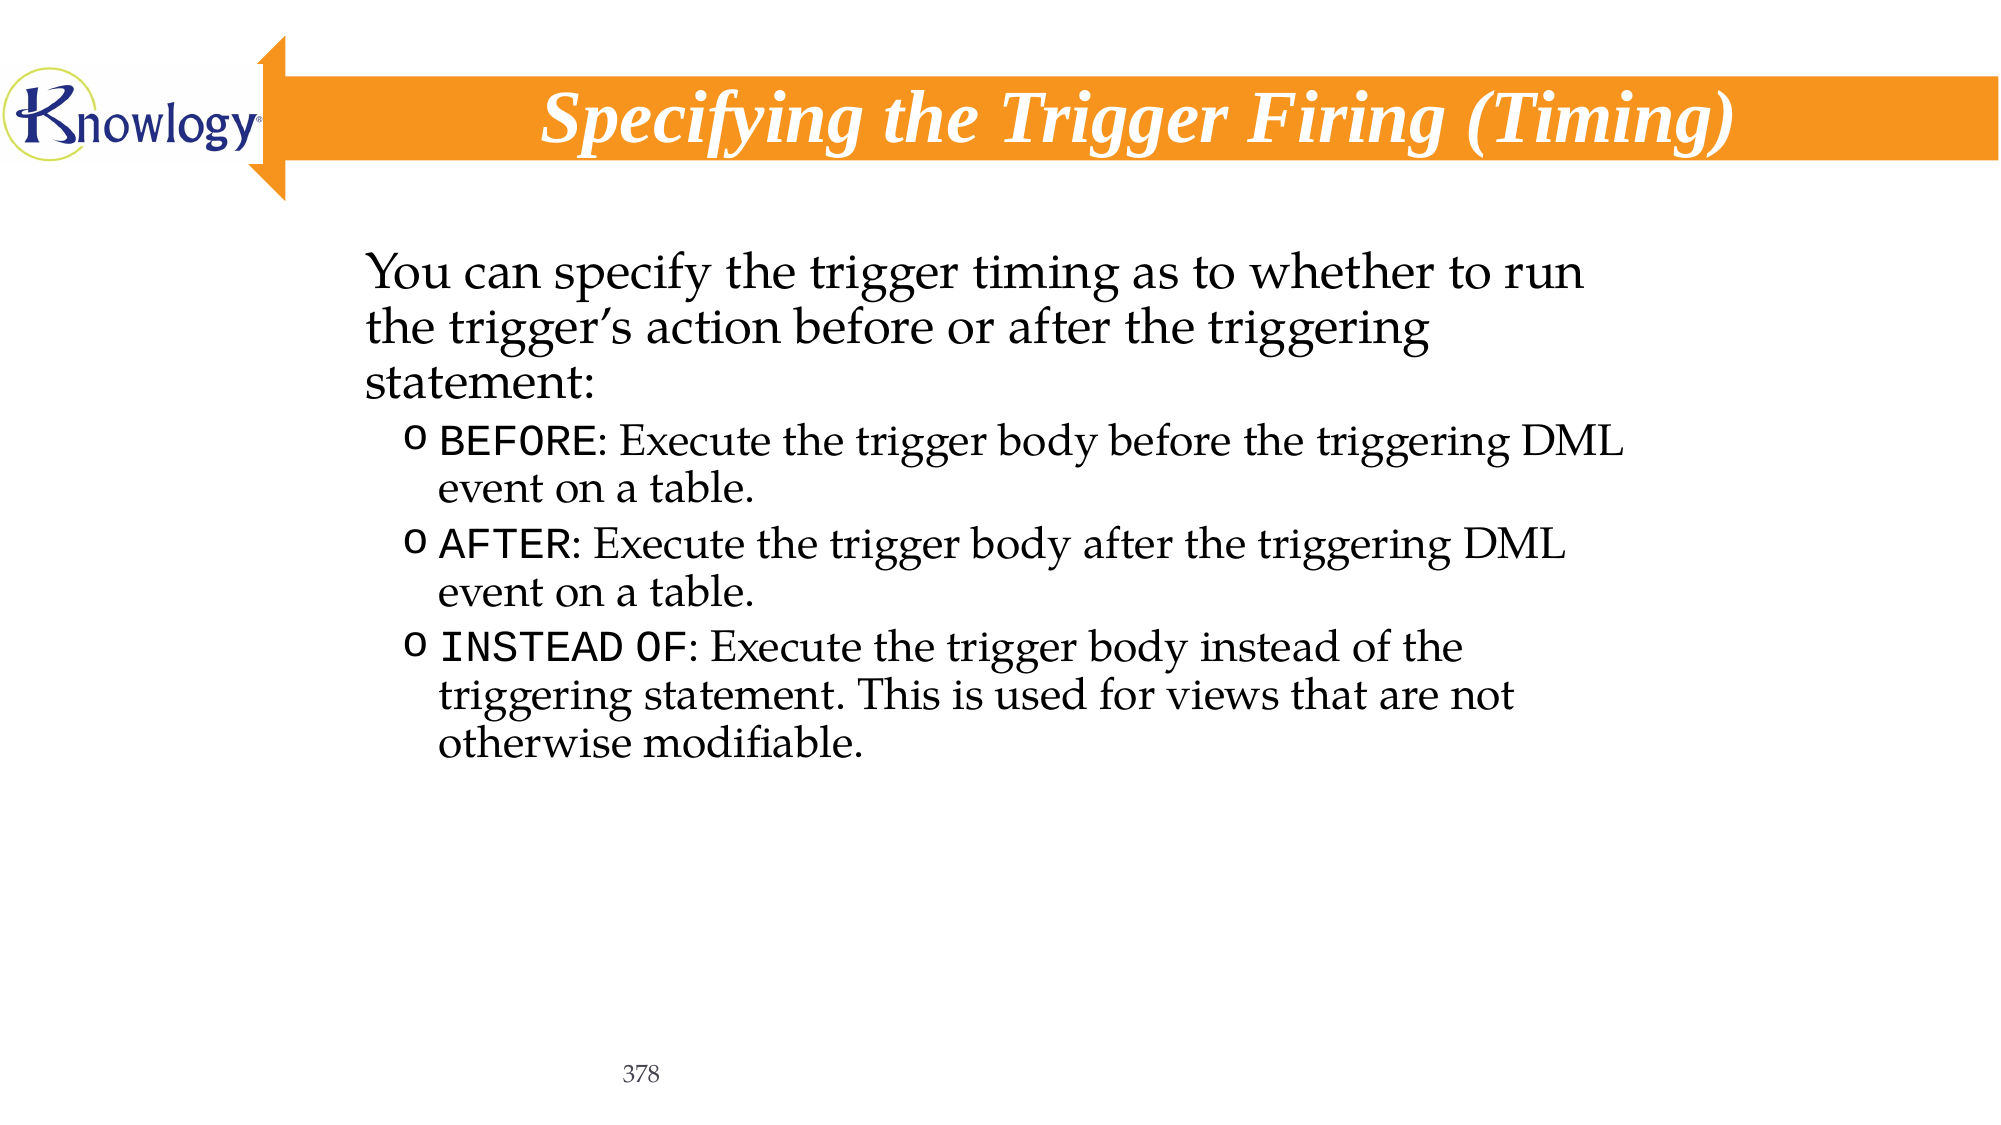

# Specifying the Trigger Firing (Timing)
You can specify the trigger timing as to whether to run the trigger’s action before or after the triggering statement:
BEFORE: Execute the trigger body before the triggering DML event on a table.
AFTER: Execute the trigger body after the triggering DML event on a table.
INSTEAD OF: Execute the trigger body instead of the triggering statement. This is used for views that are not otherwise modifiable.
378